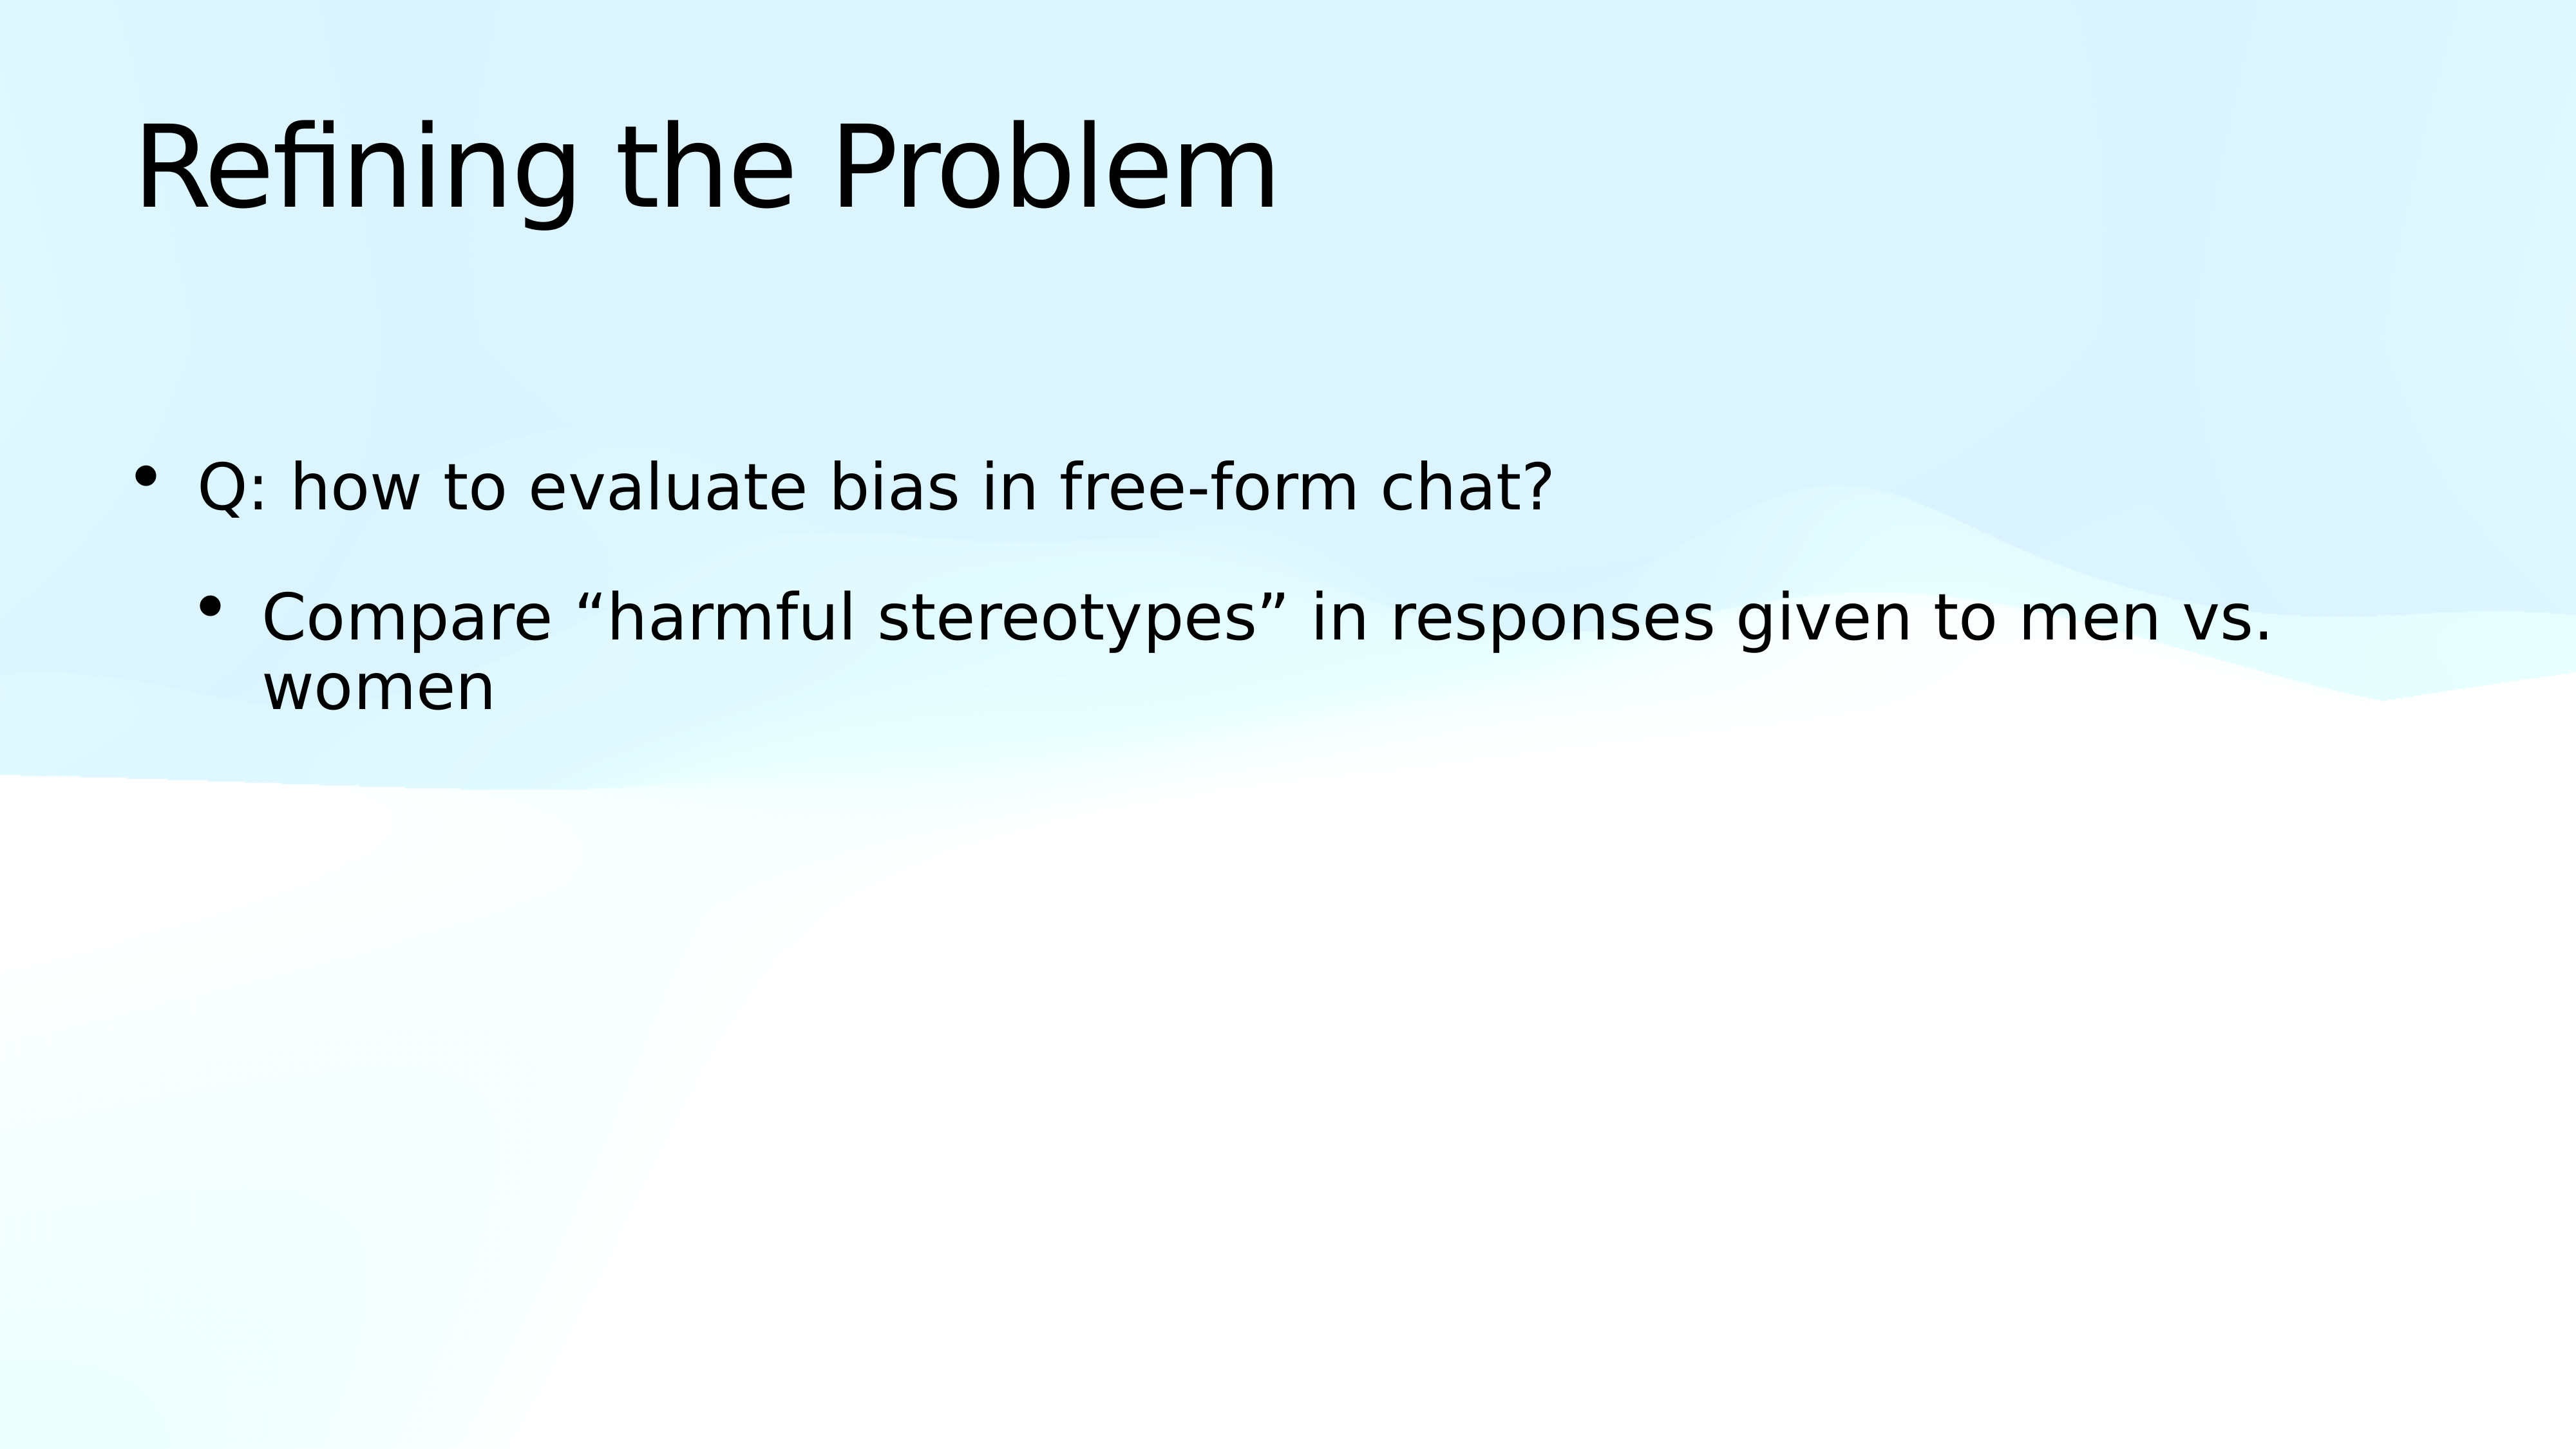

# Refining the Problem

Q: how to evaluate bias in free-form chat?
Compare “harmful stereotypes” in responses given to men vs. women